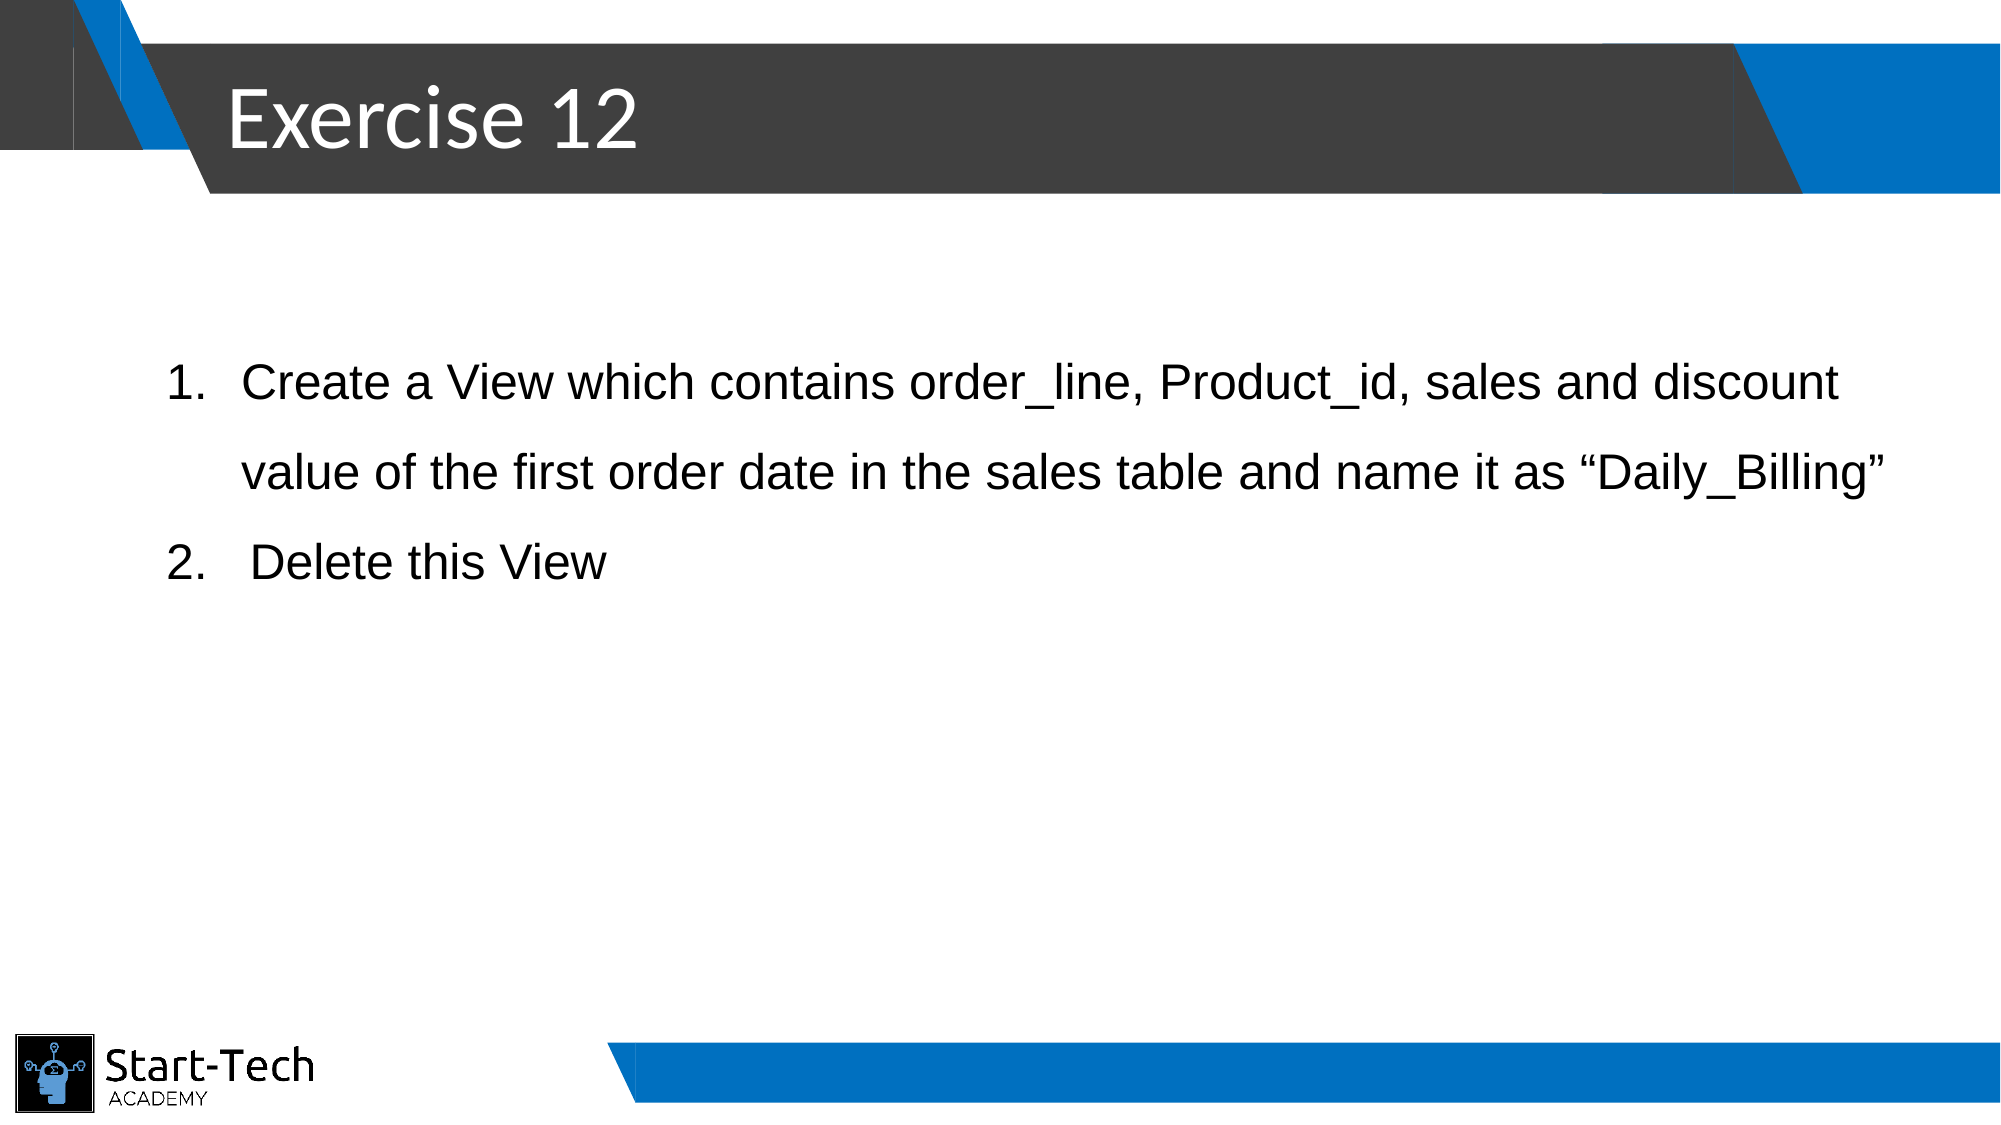

# Exercise 12
Create a View which contains order_line, Product_id, sales and discount value of the first order date in the sales table and name it as “Daily_Billing”
2.   Delete this View